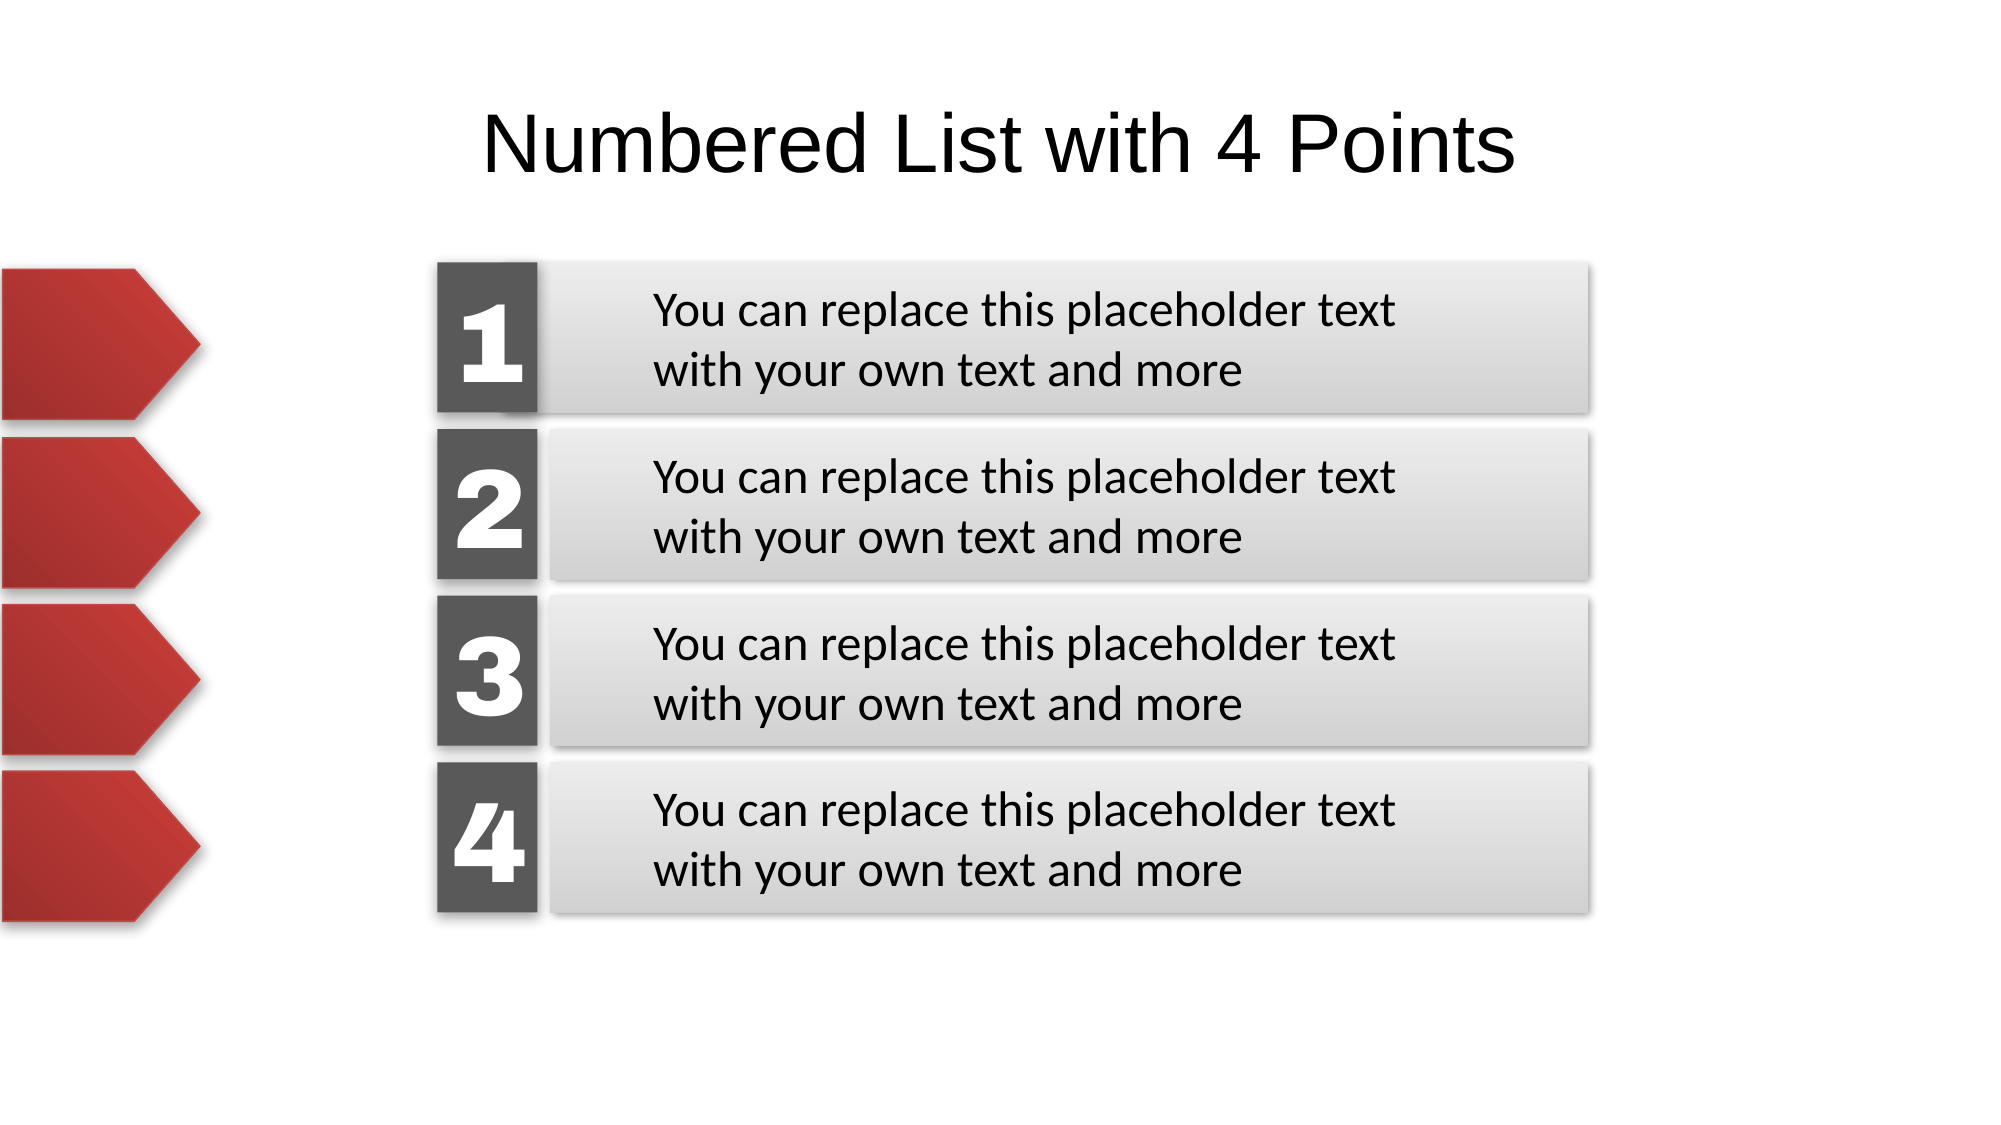

# Numbered List with 4 Points

1

You can replace this placeholder text with your own text and more

2

You can replace this placeholder text with your own text and more

3

You can replace this placeholder text with your own text and more

4

You can replace this placeholder text with your own text and more